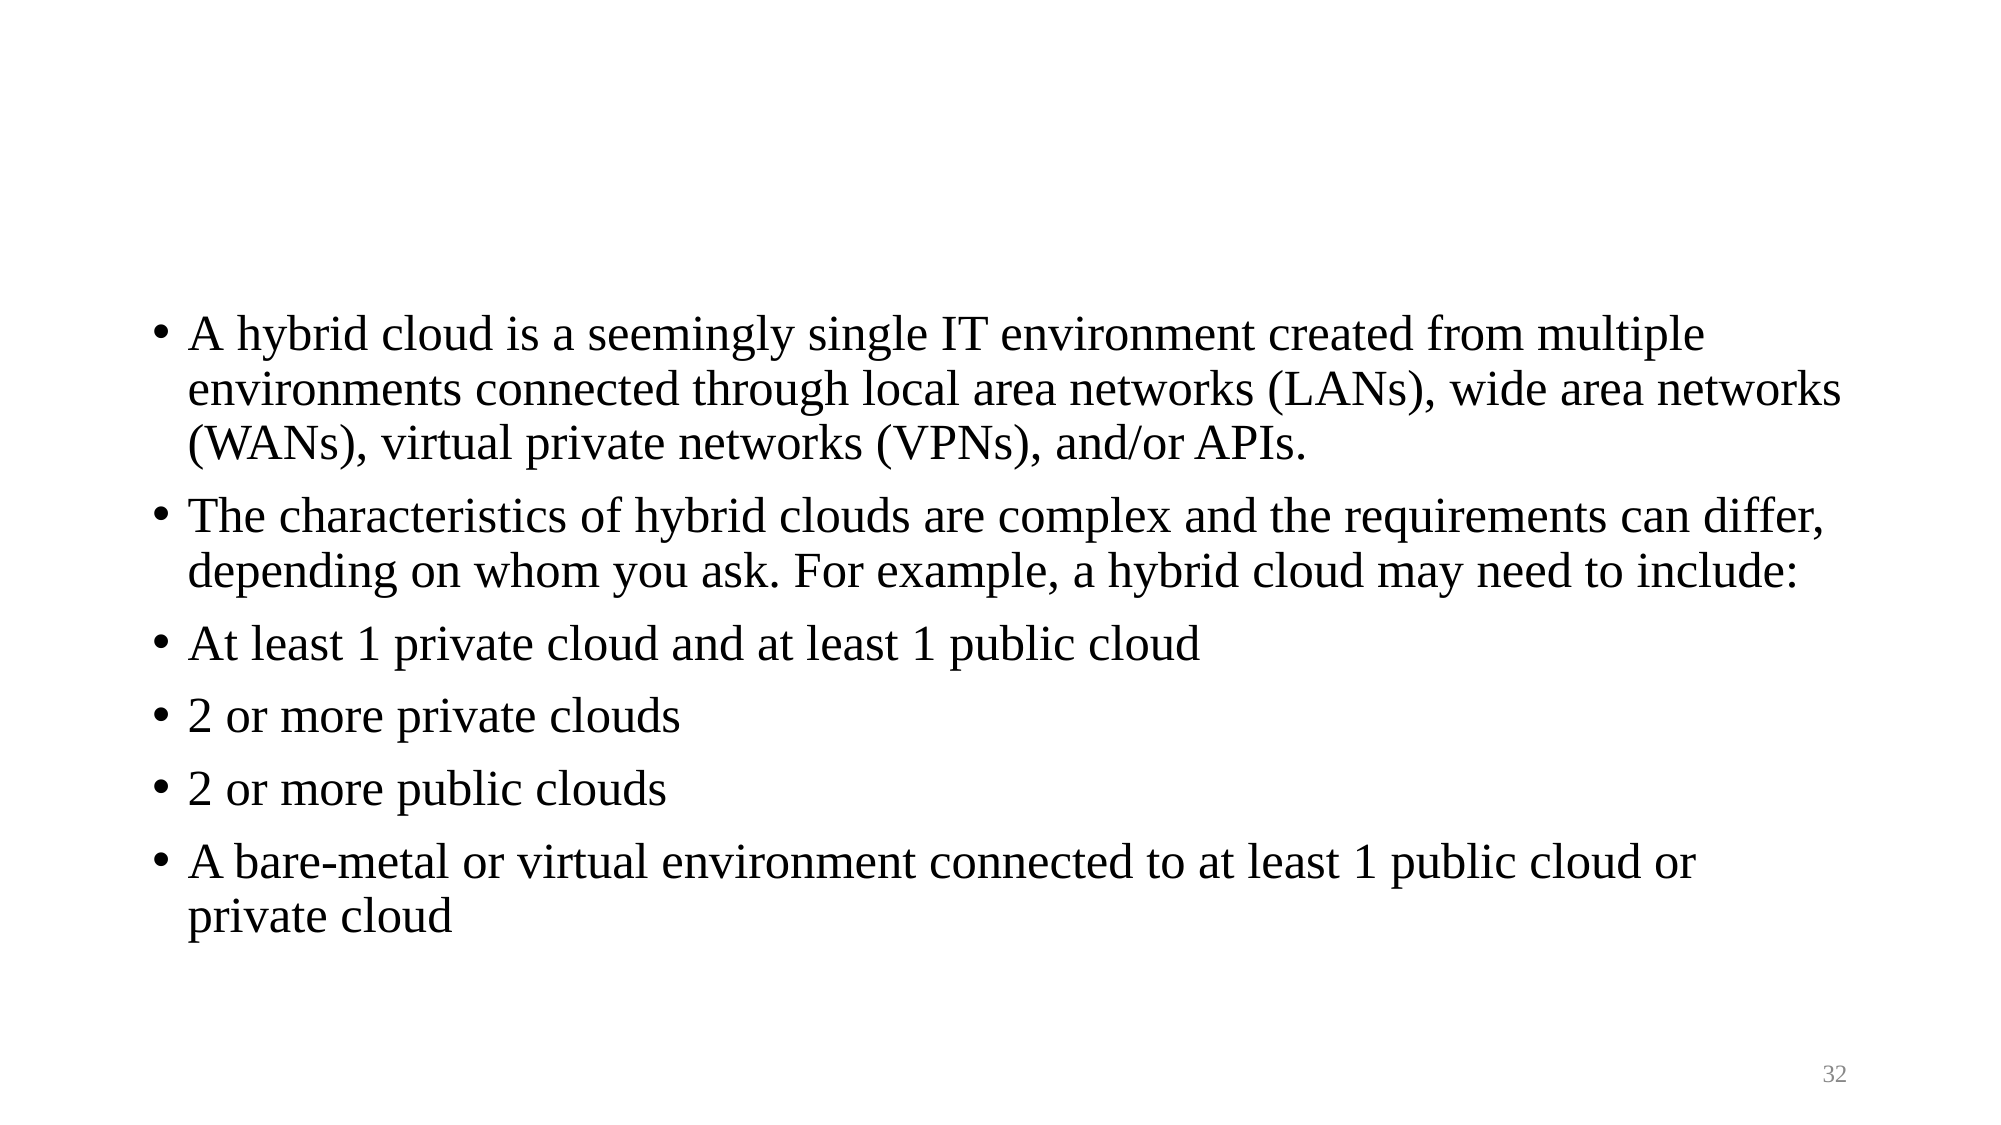

A hybrid cloud is a seemingly single IT environment created from multiple environments connected through local area networks (LANs), wide area networks (WANs), virtual private networks (VPNs), and/or APIs.
The characteristics of hybrid clouds are complex and the requirements can differ, depending on whom you ask. For example, a hybrid cloud may need to include:
At least 1 private cloud and at least 1 public cloud
2 or more private clouds
2 or more public clouds
A bare-metal or virtual environment connected to at least 1 public cloud or private cloud

32